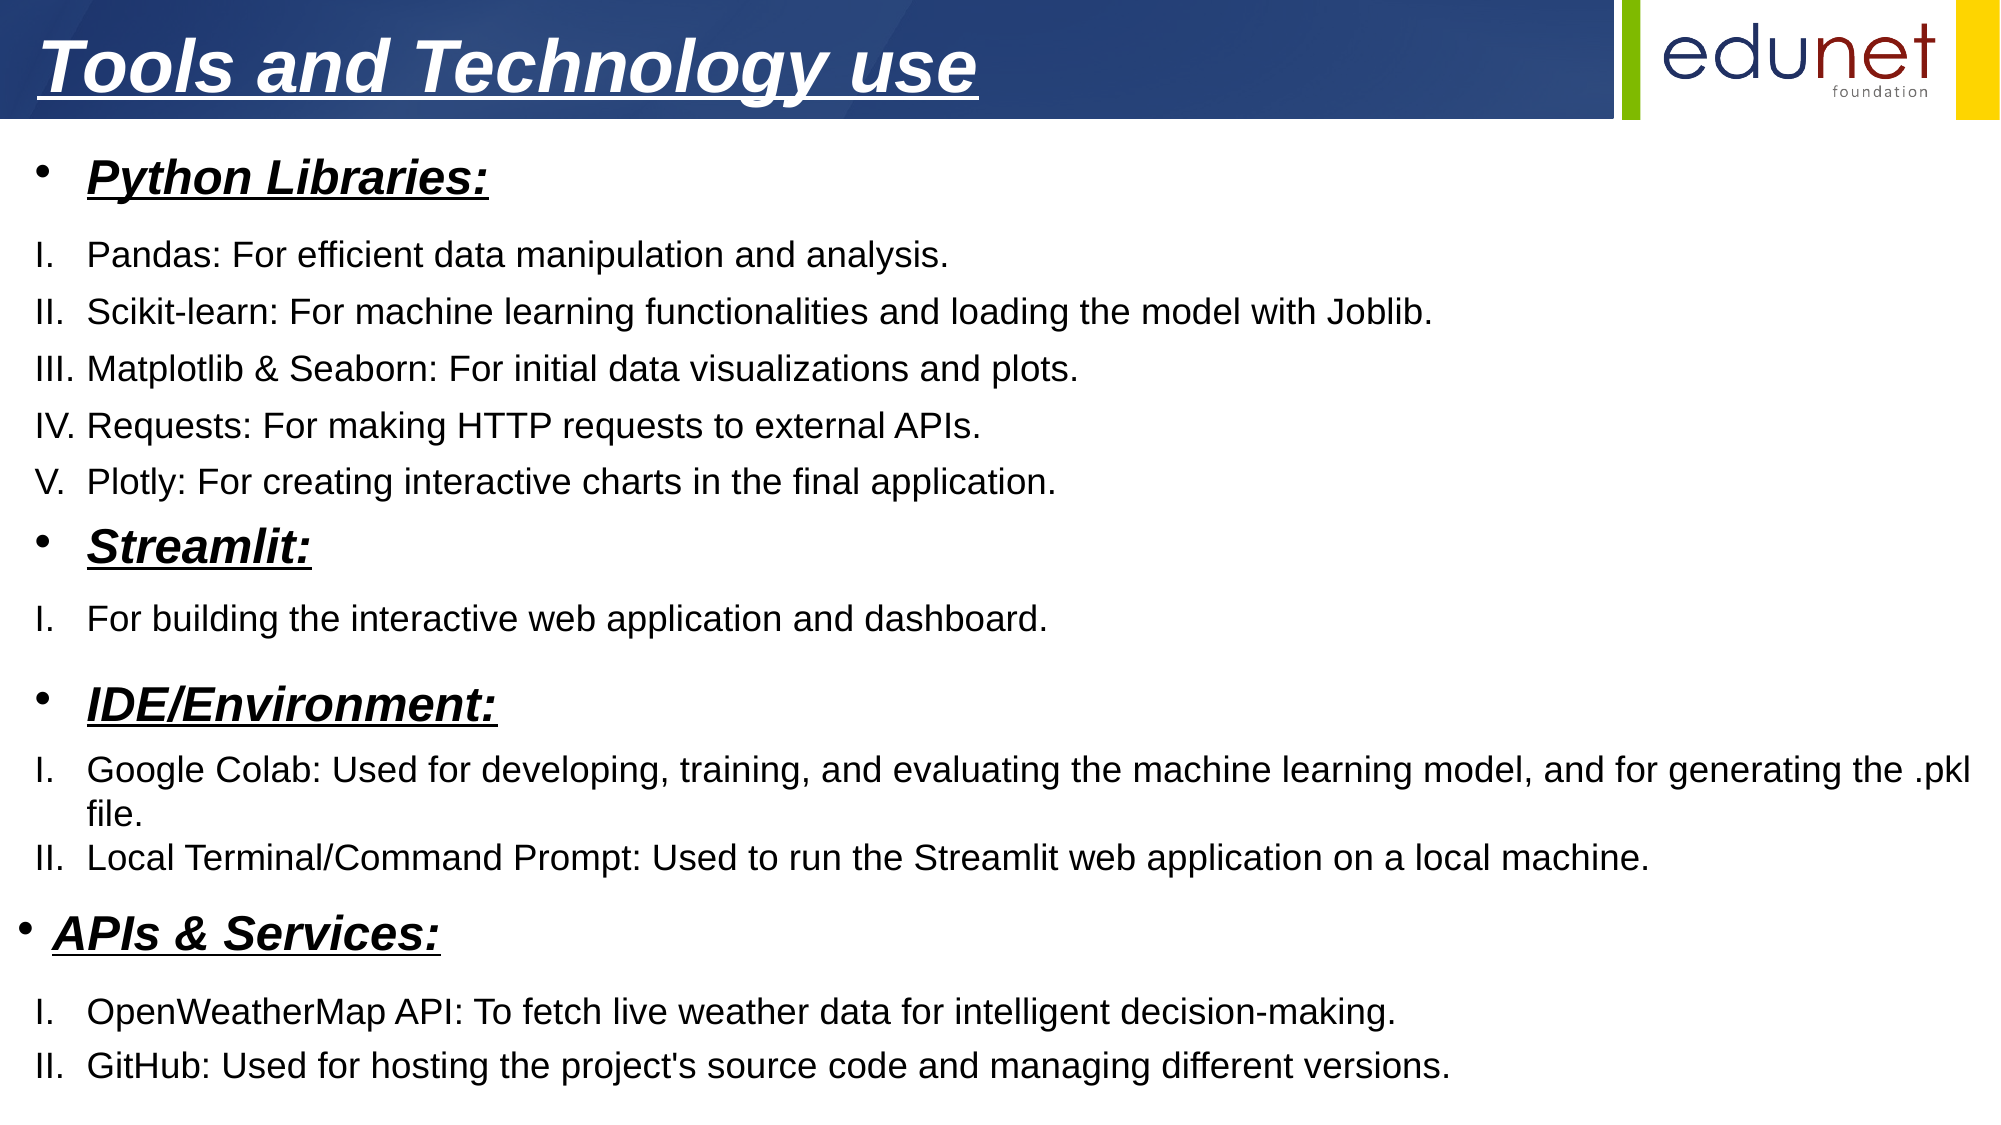

Tools and Technology use
# Python Libraries:
Pandas: For efficient data manipulation and analysis.
Scikit-learn: For machine learning functionalities and loading the model with Joblib.
Matplotlib & Seaborn: For initial data visualizations and plots.
Requests: For making HTTP requests to external APIs.
Plotly: For creating interactive charts in the final application.
Streamlit:
For building the interactive web application and dashboard.
IDE/Environment:
Google Colab: Used for developing, training, and evaluating the machine learning model, and for generating the .pkl file.
Local Terminal/Command Prompt: Used to run the Streamlit web application on a local machine.
APIs & Services:
OpenWeatherMap API: To fetch live weather data for intelligent decision-making.
GitHub: Used for hosting the project's source code and managing different versions.